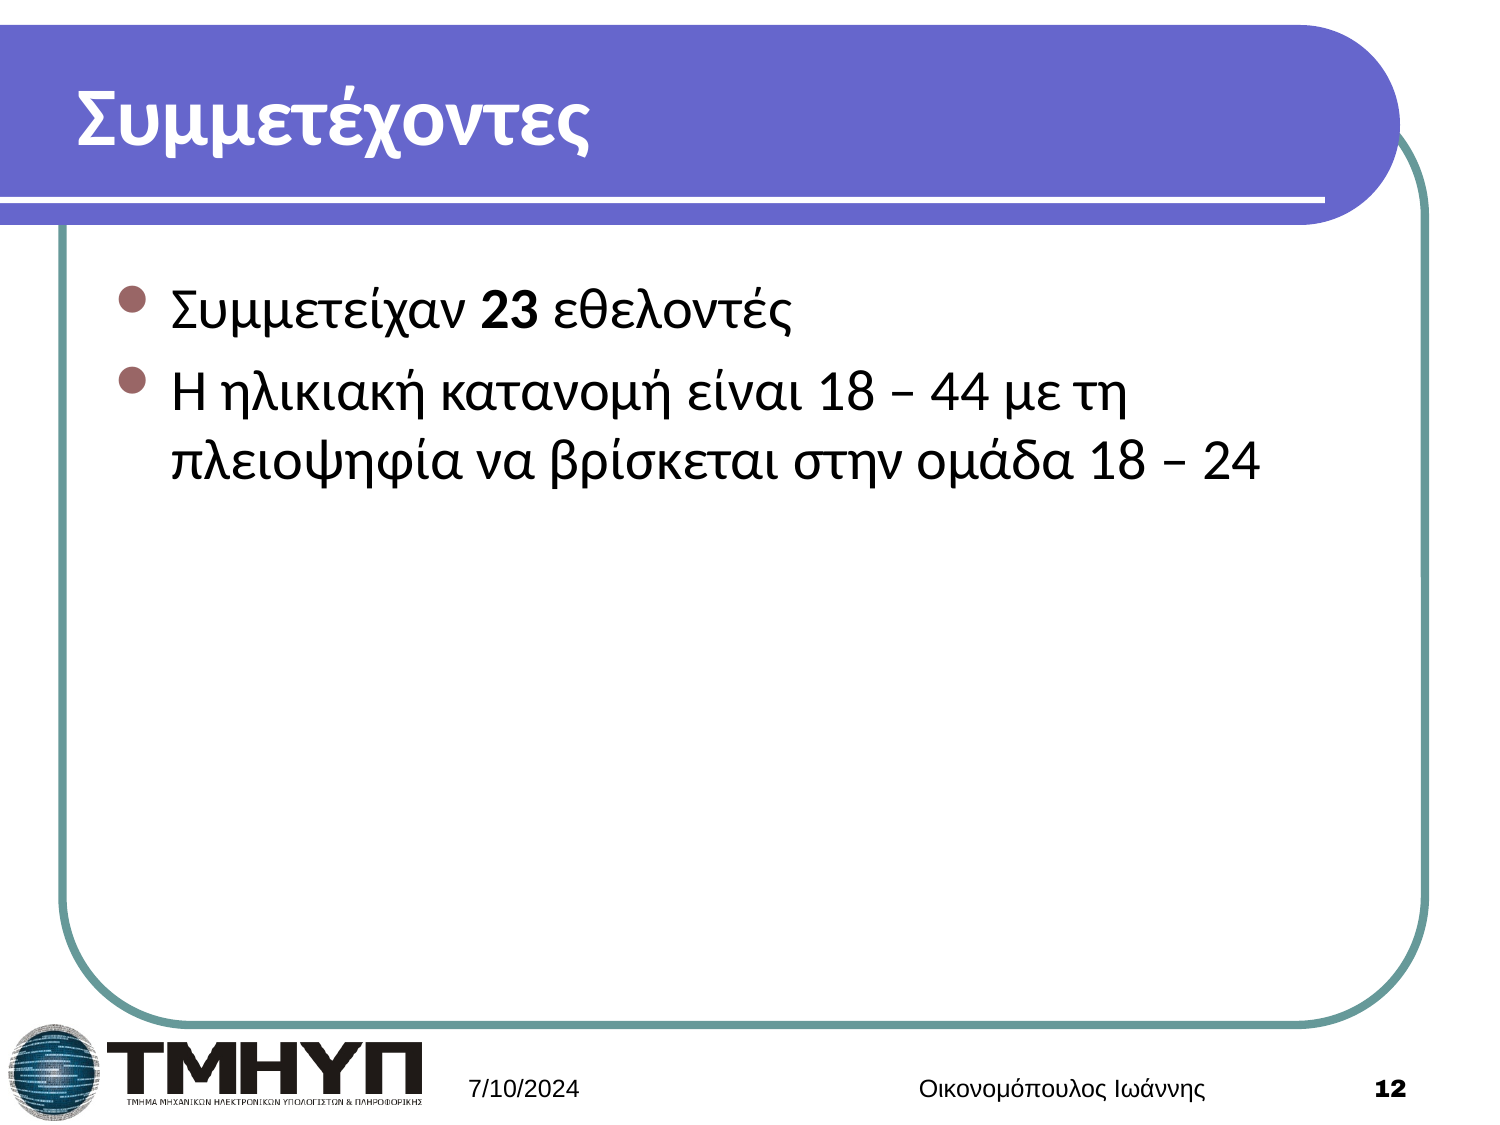

# Συμμετέχοντες
Συμμετείχαν 23 εθελοντές
Η ηλικιακή κατανομή είναι 18 – 44 με τη πλειοψηφία να βρίσκεται στην ομάδα 18 – 24
7/10/2024
Οικονομόπουλος Ιωάννης
12